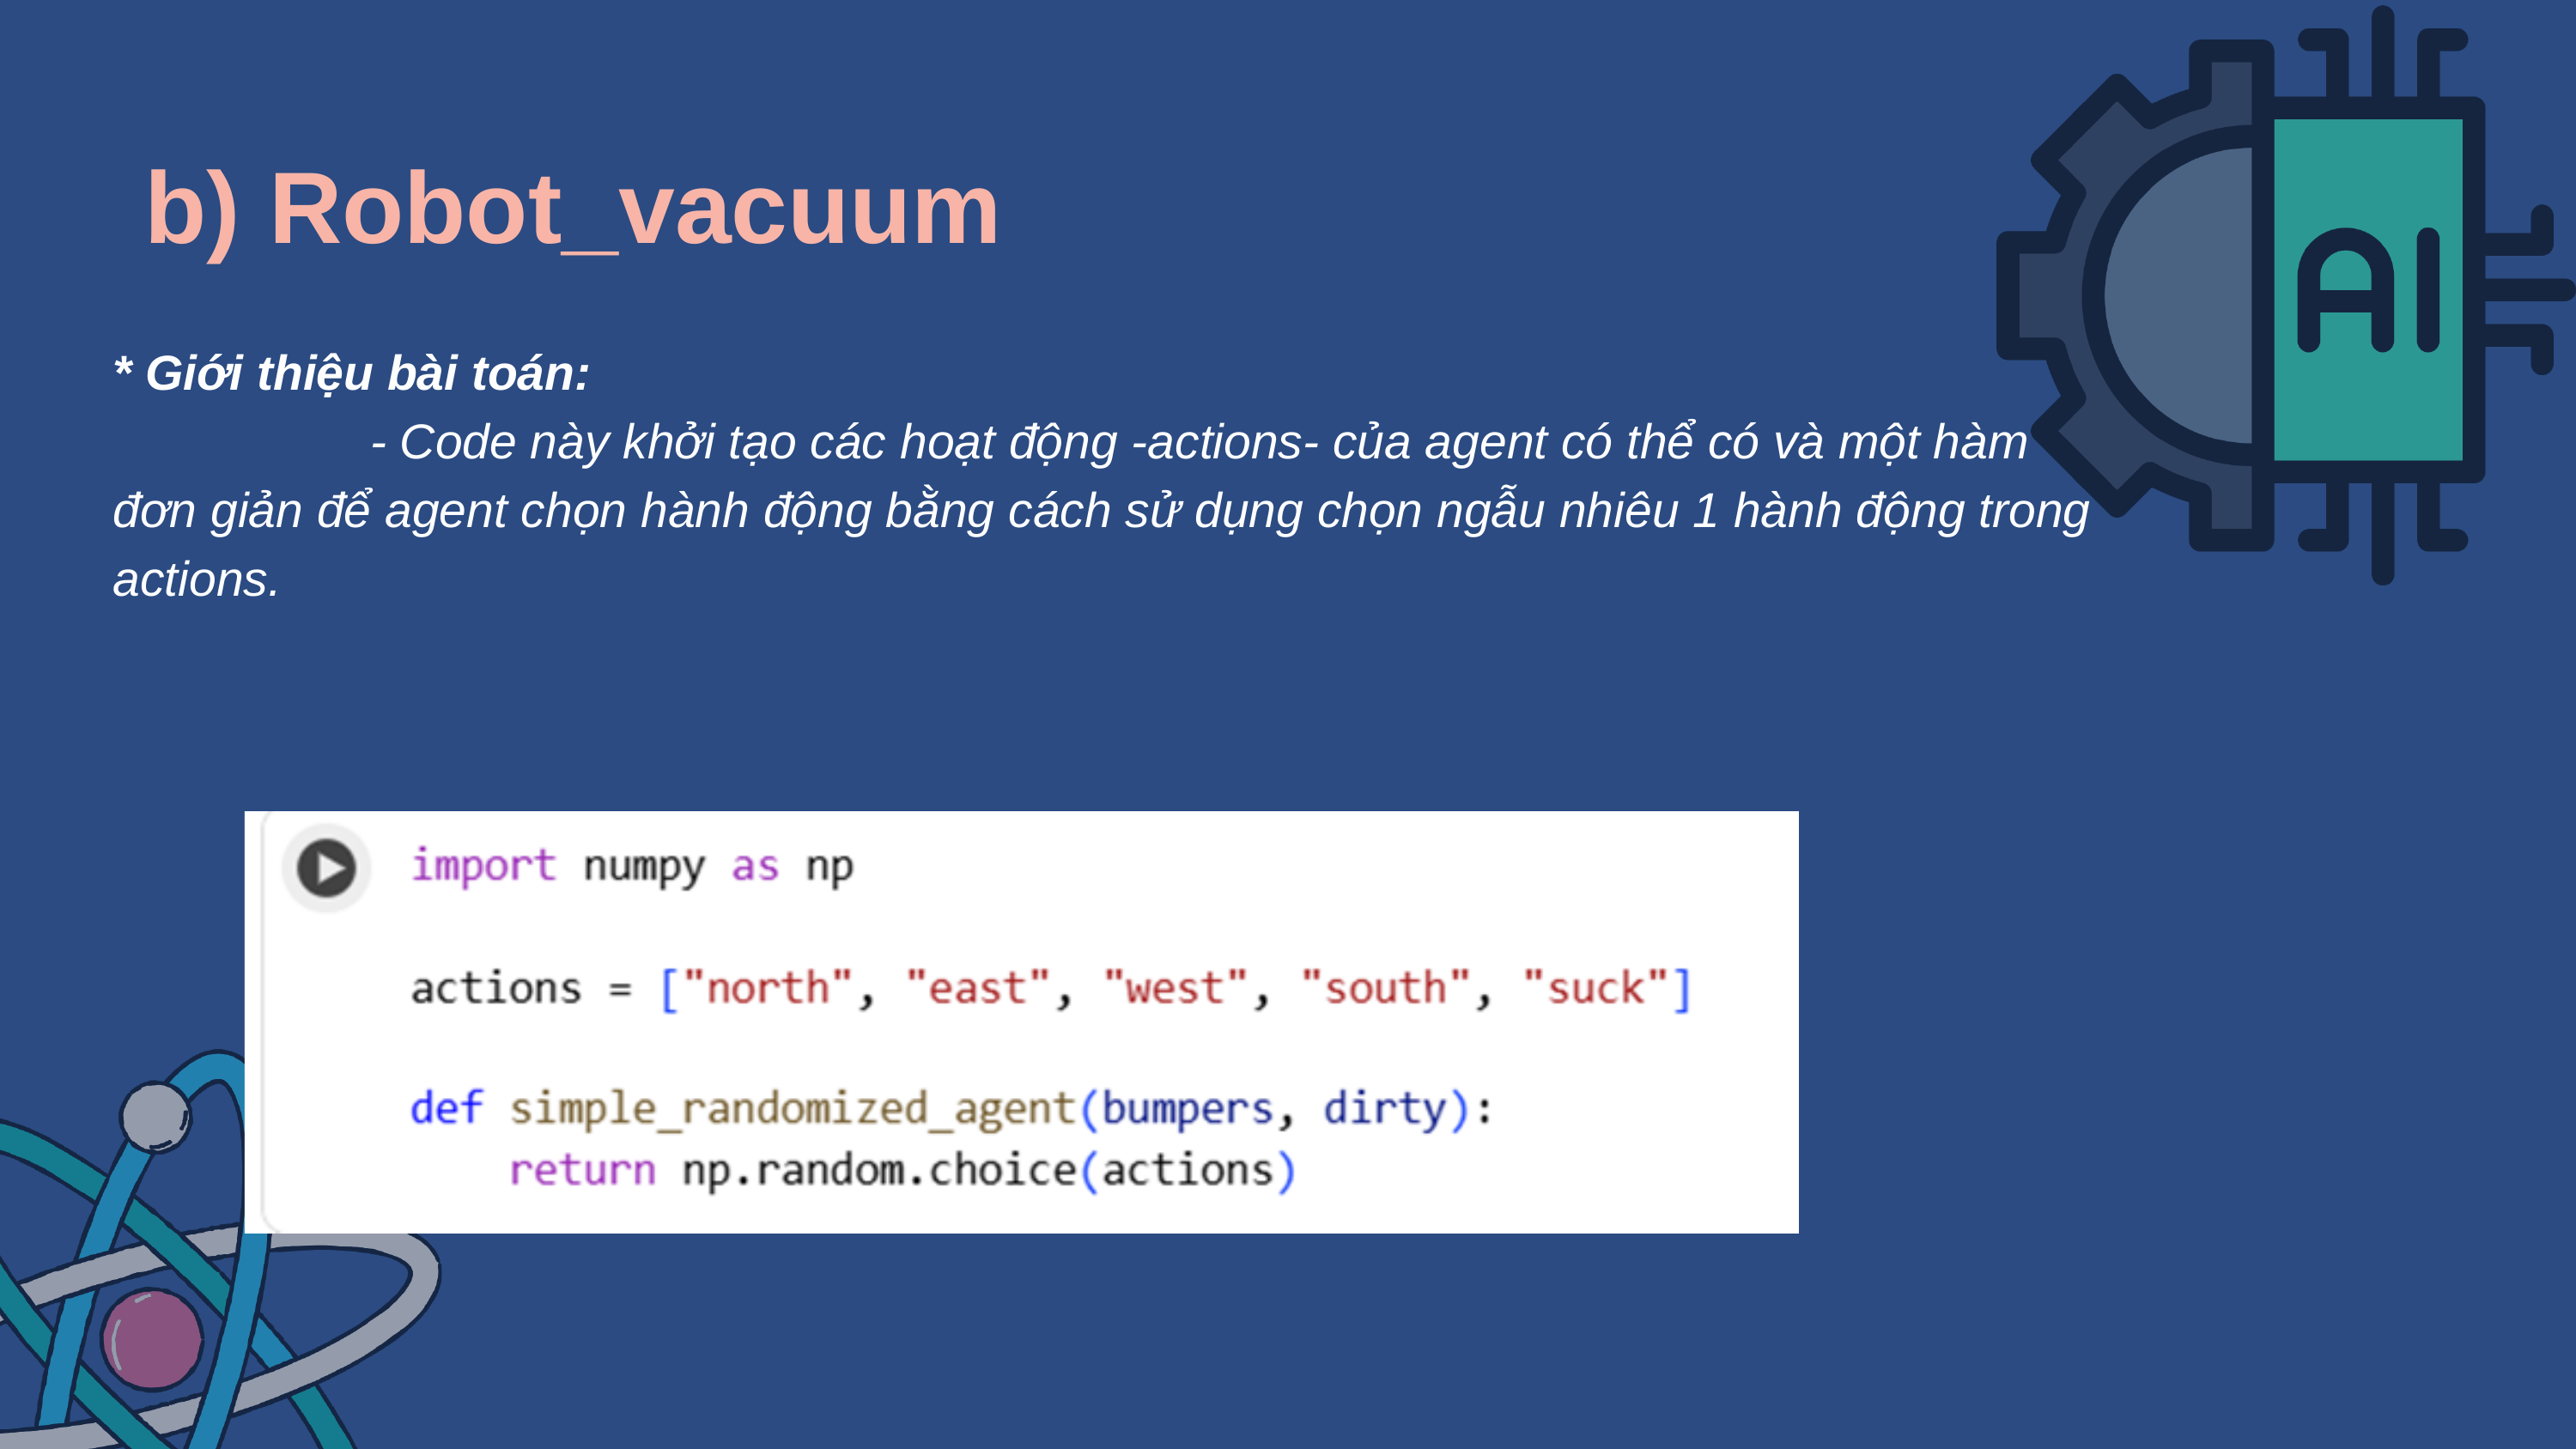

b) Robot_vacuum
* Giới thiệu bài toán:
                   - Code này khởi tạo các hoạt động -actions- của agent có thể có và một hàm đơn giản để agent chọn hành động bằng cách sử dụng chọn ngẫu nhiêu 1 hành động trong actions.